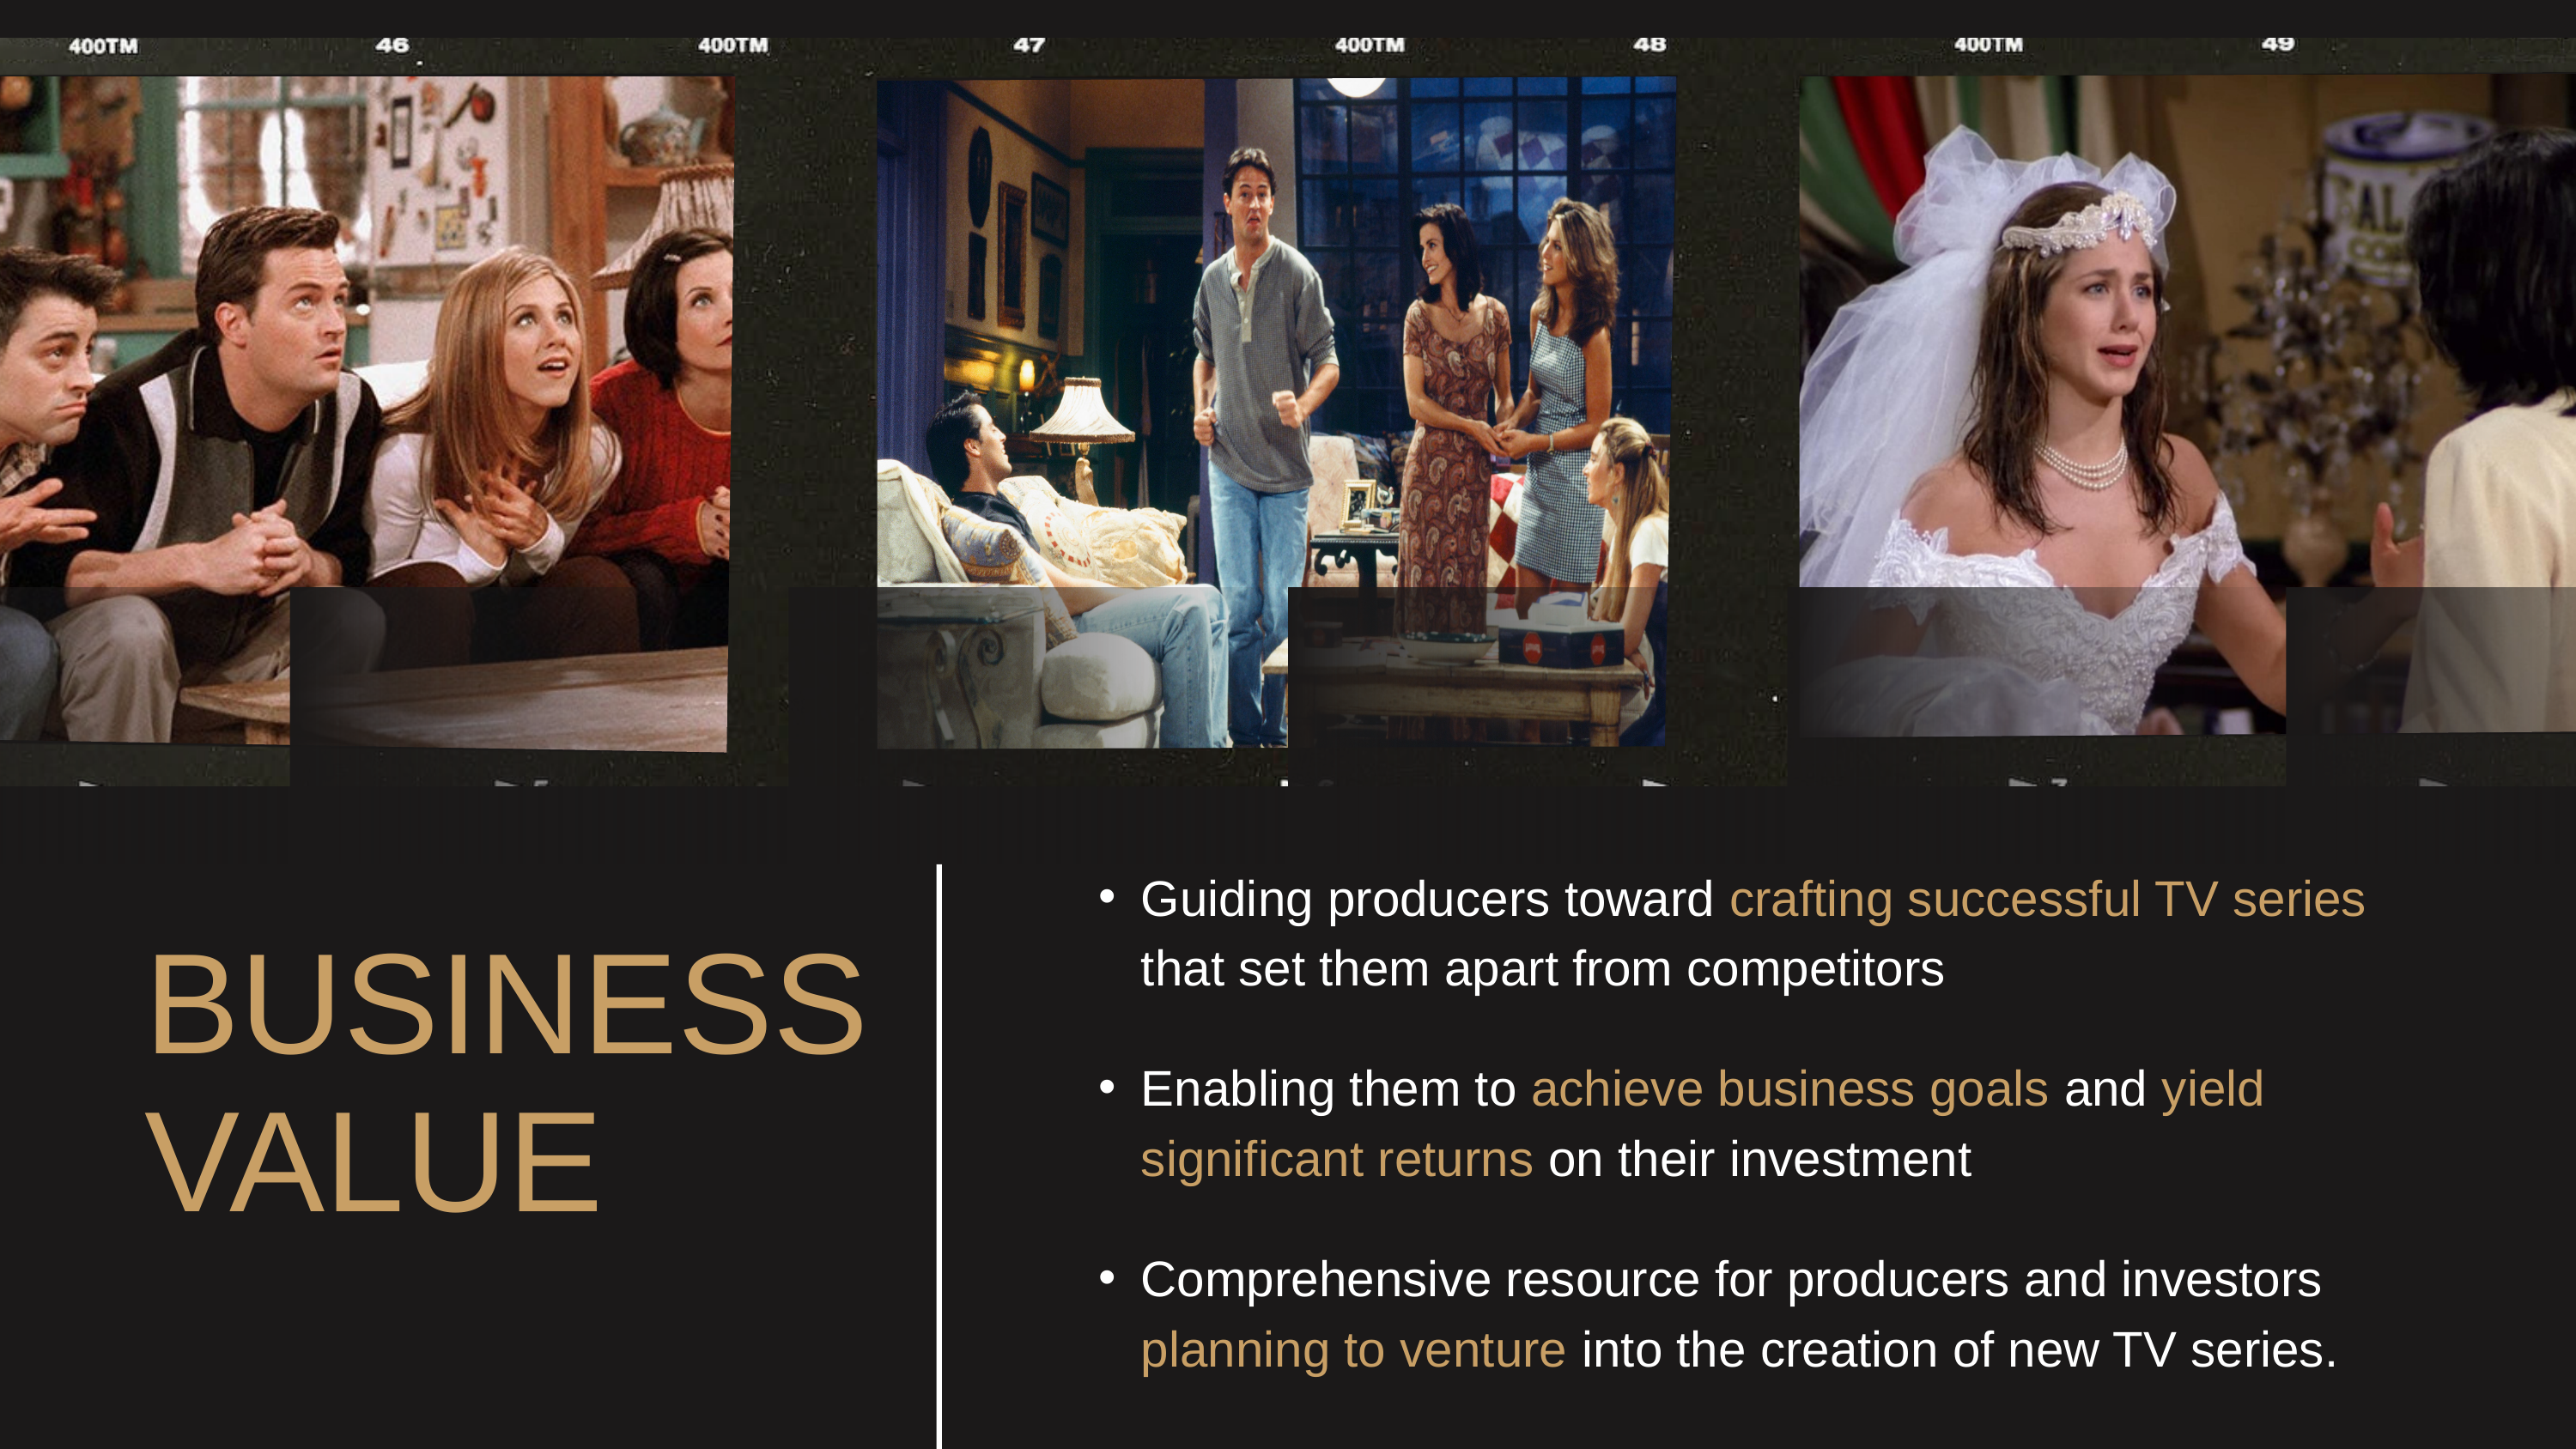

Guiding producers toward crafting successful TV series that set them apart from competitors

Enabling them to achieve business goals and yield significant returns on their investment

Comprehensive resource for producers and investors planning to venture into the creation of new TV series.

BUSINESS VALUE